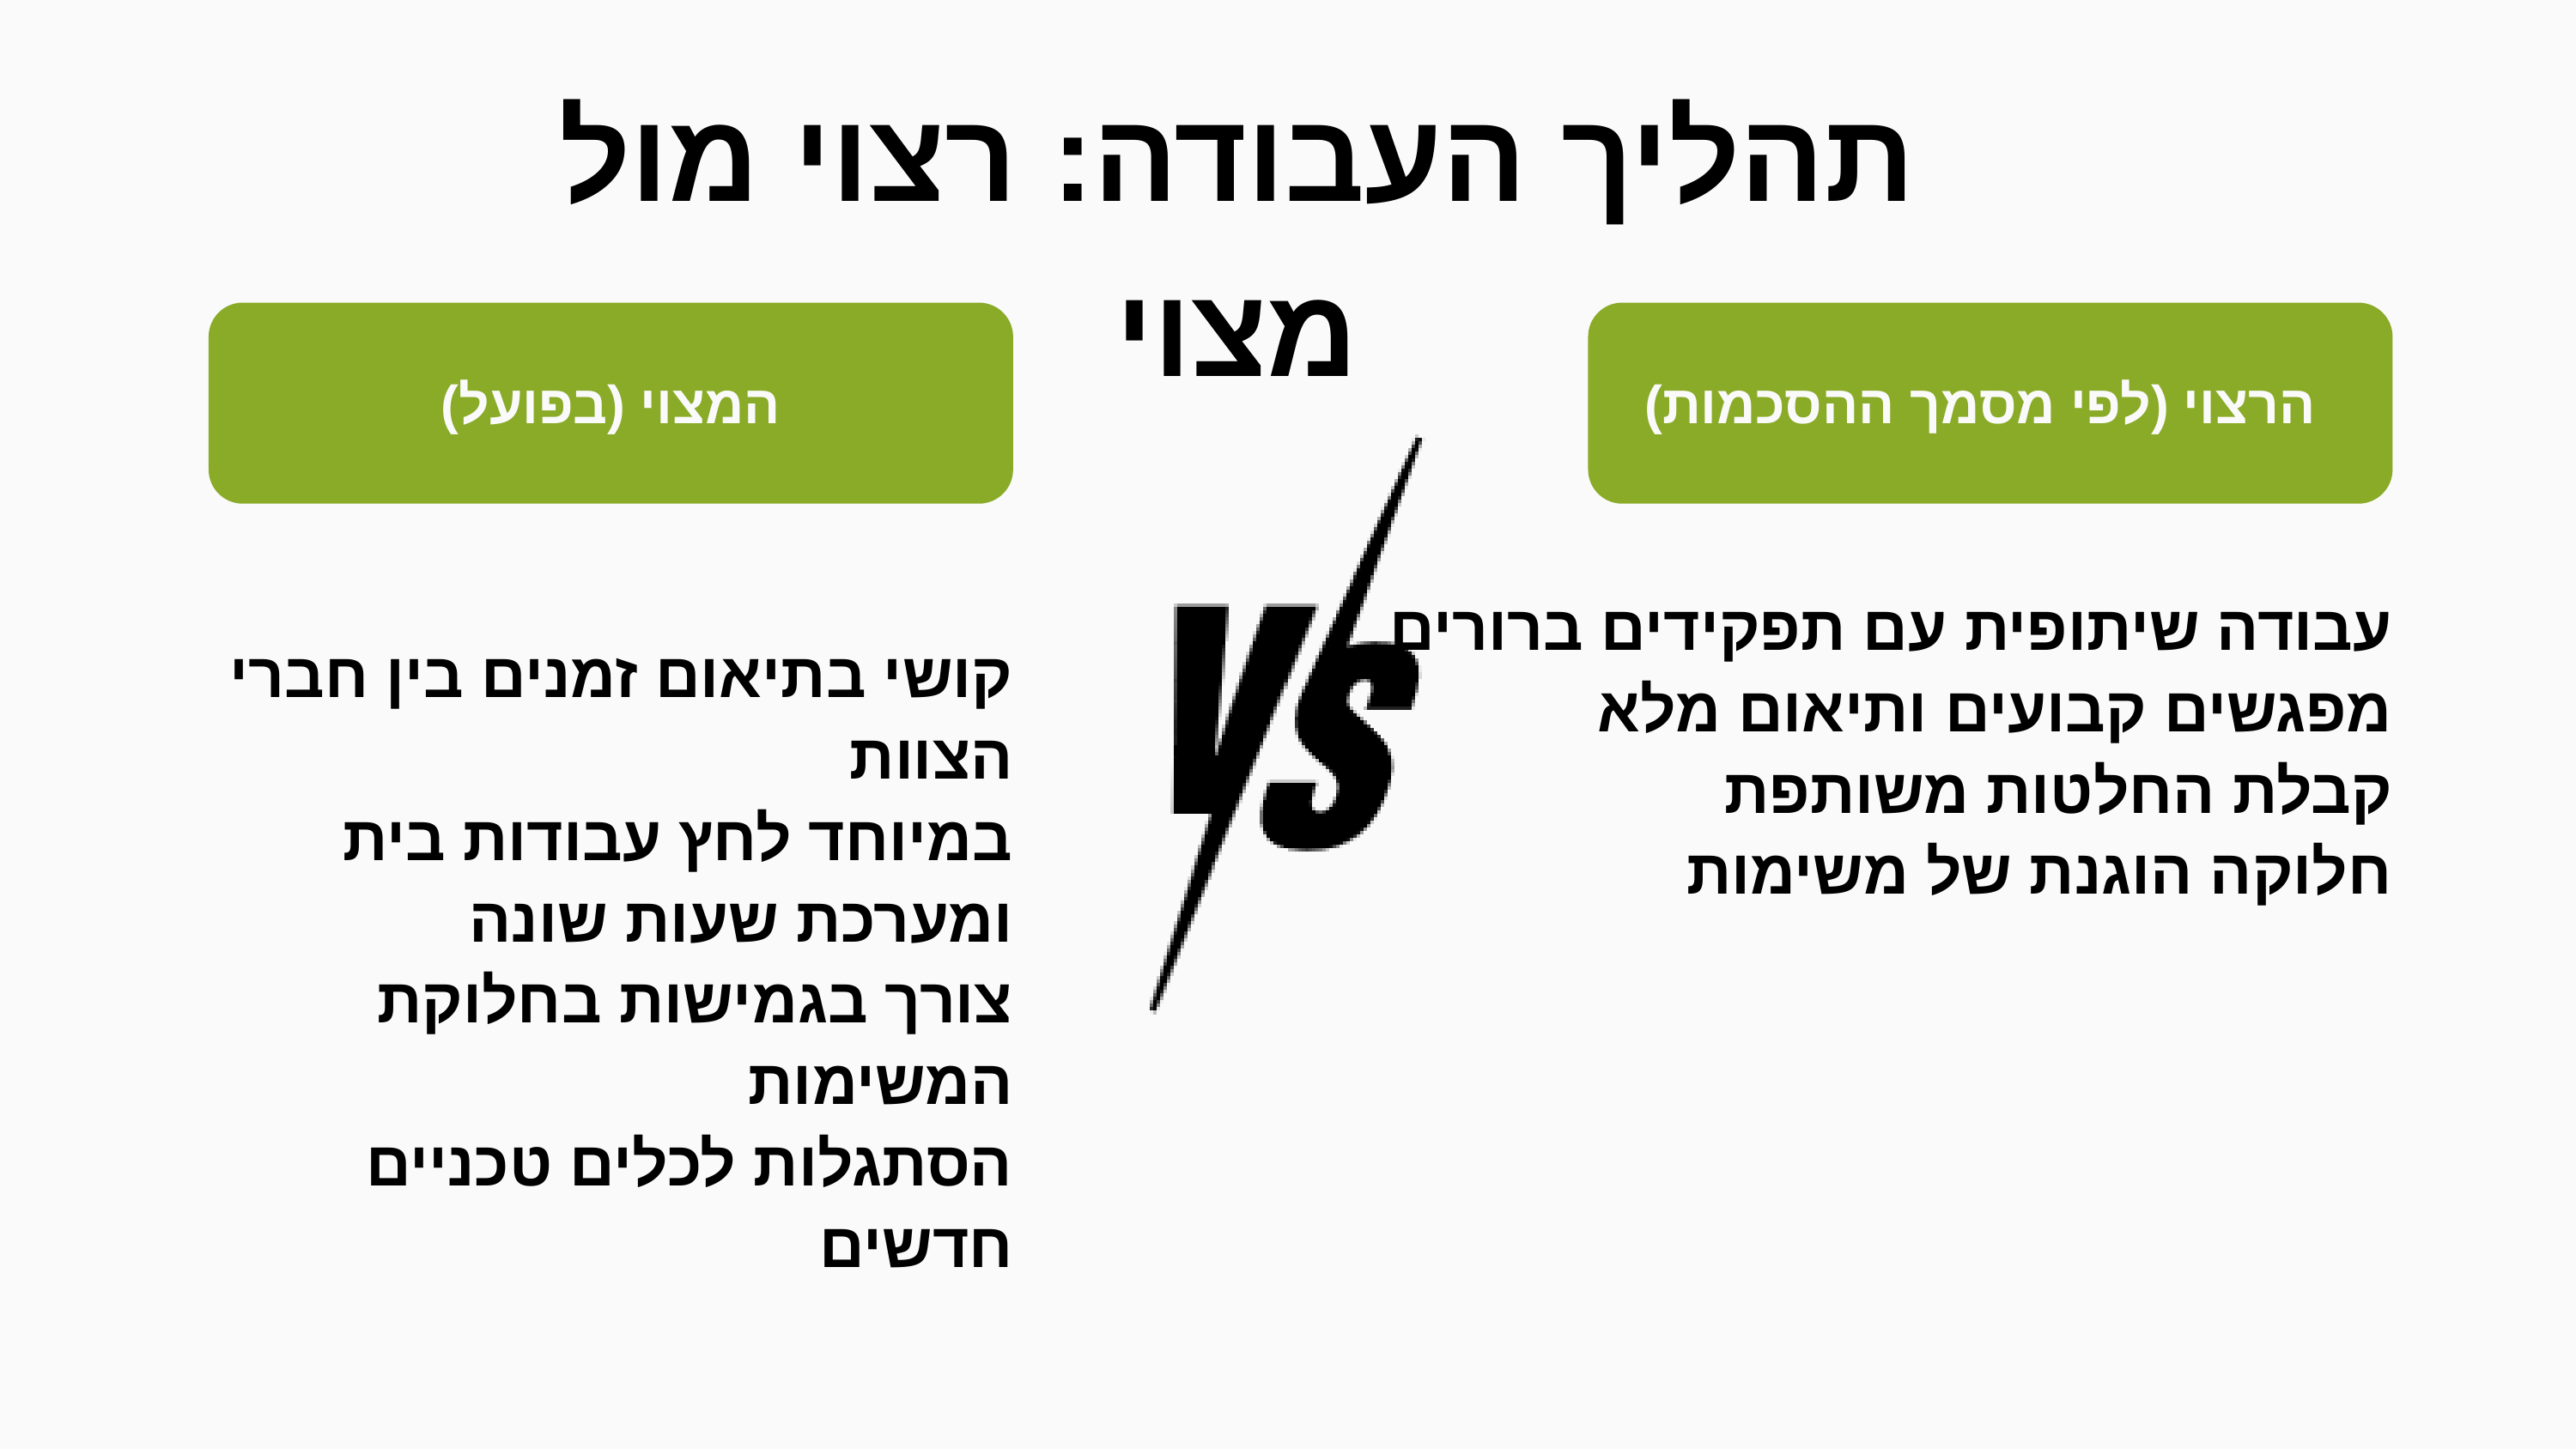

תהליך העבודה: רצוי מול מצוי

המצוי (בפועל)

הרצוי (לפי מסמך ההסכמות)

עבודה שיתופית עם תפקידים ברורים
 מפגשים קבועים ותיאום מלא
 קבלת החלטות משותפת
 חלוקה הוגנת של משימות
קושי בתיאום זמנים בין חברי הצוות
 במיוחד לחץ עבודות בית ומערכת שעות שונה
 צורך בגמישות בחלוקת המשימות
 הסתגלות לכלים טכניים חדשים